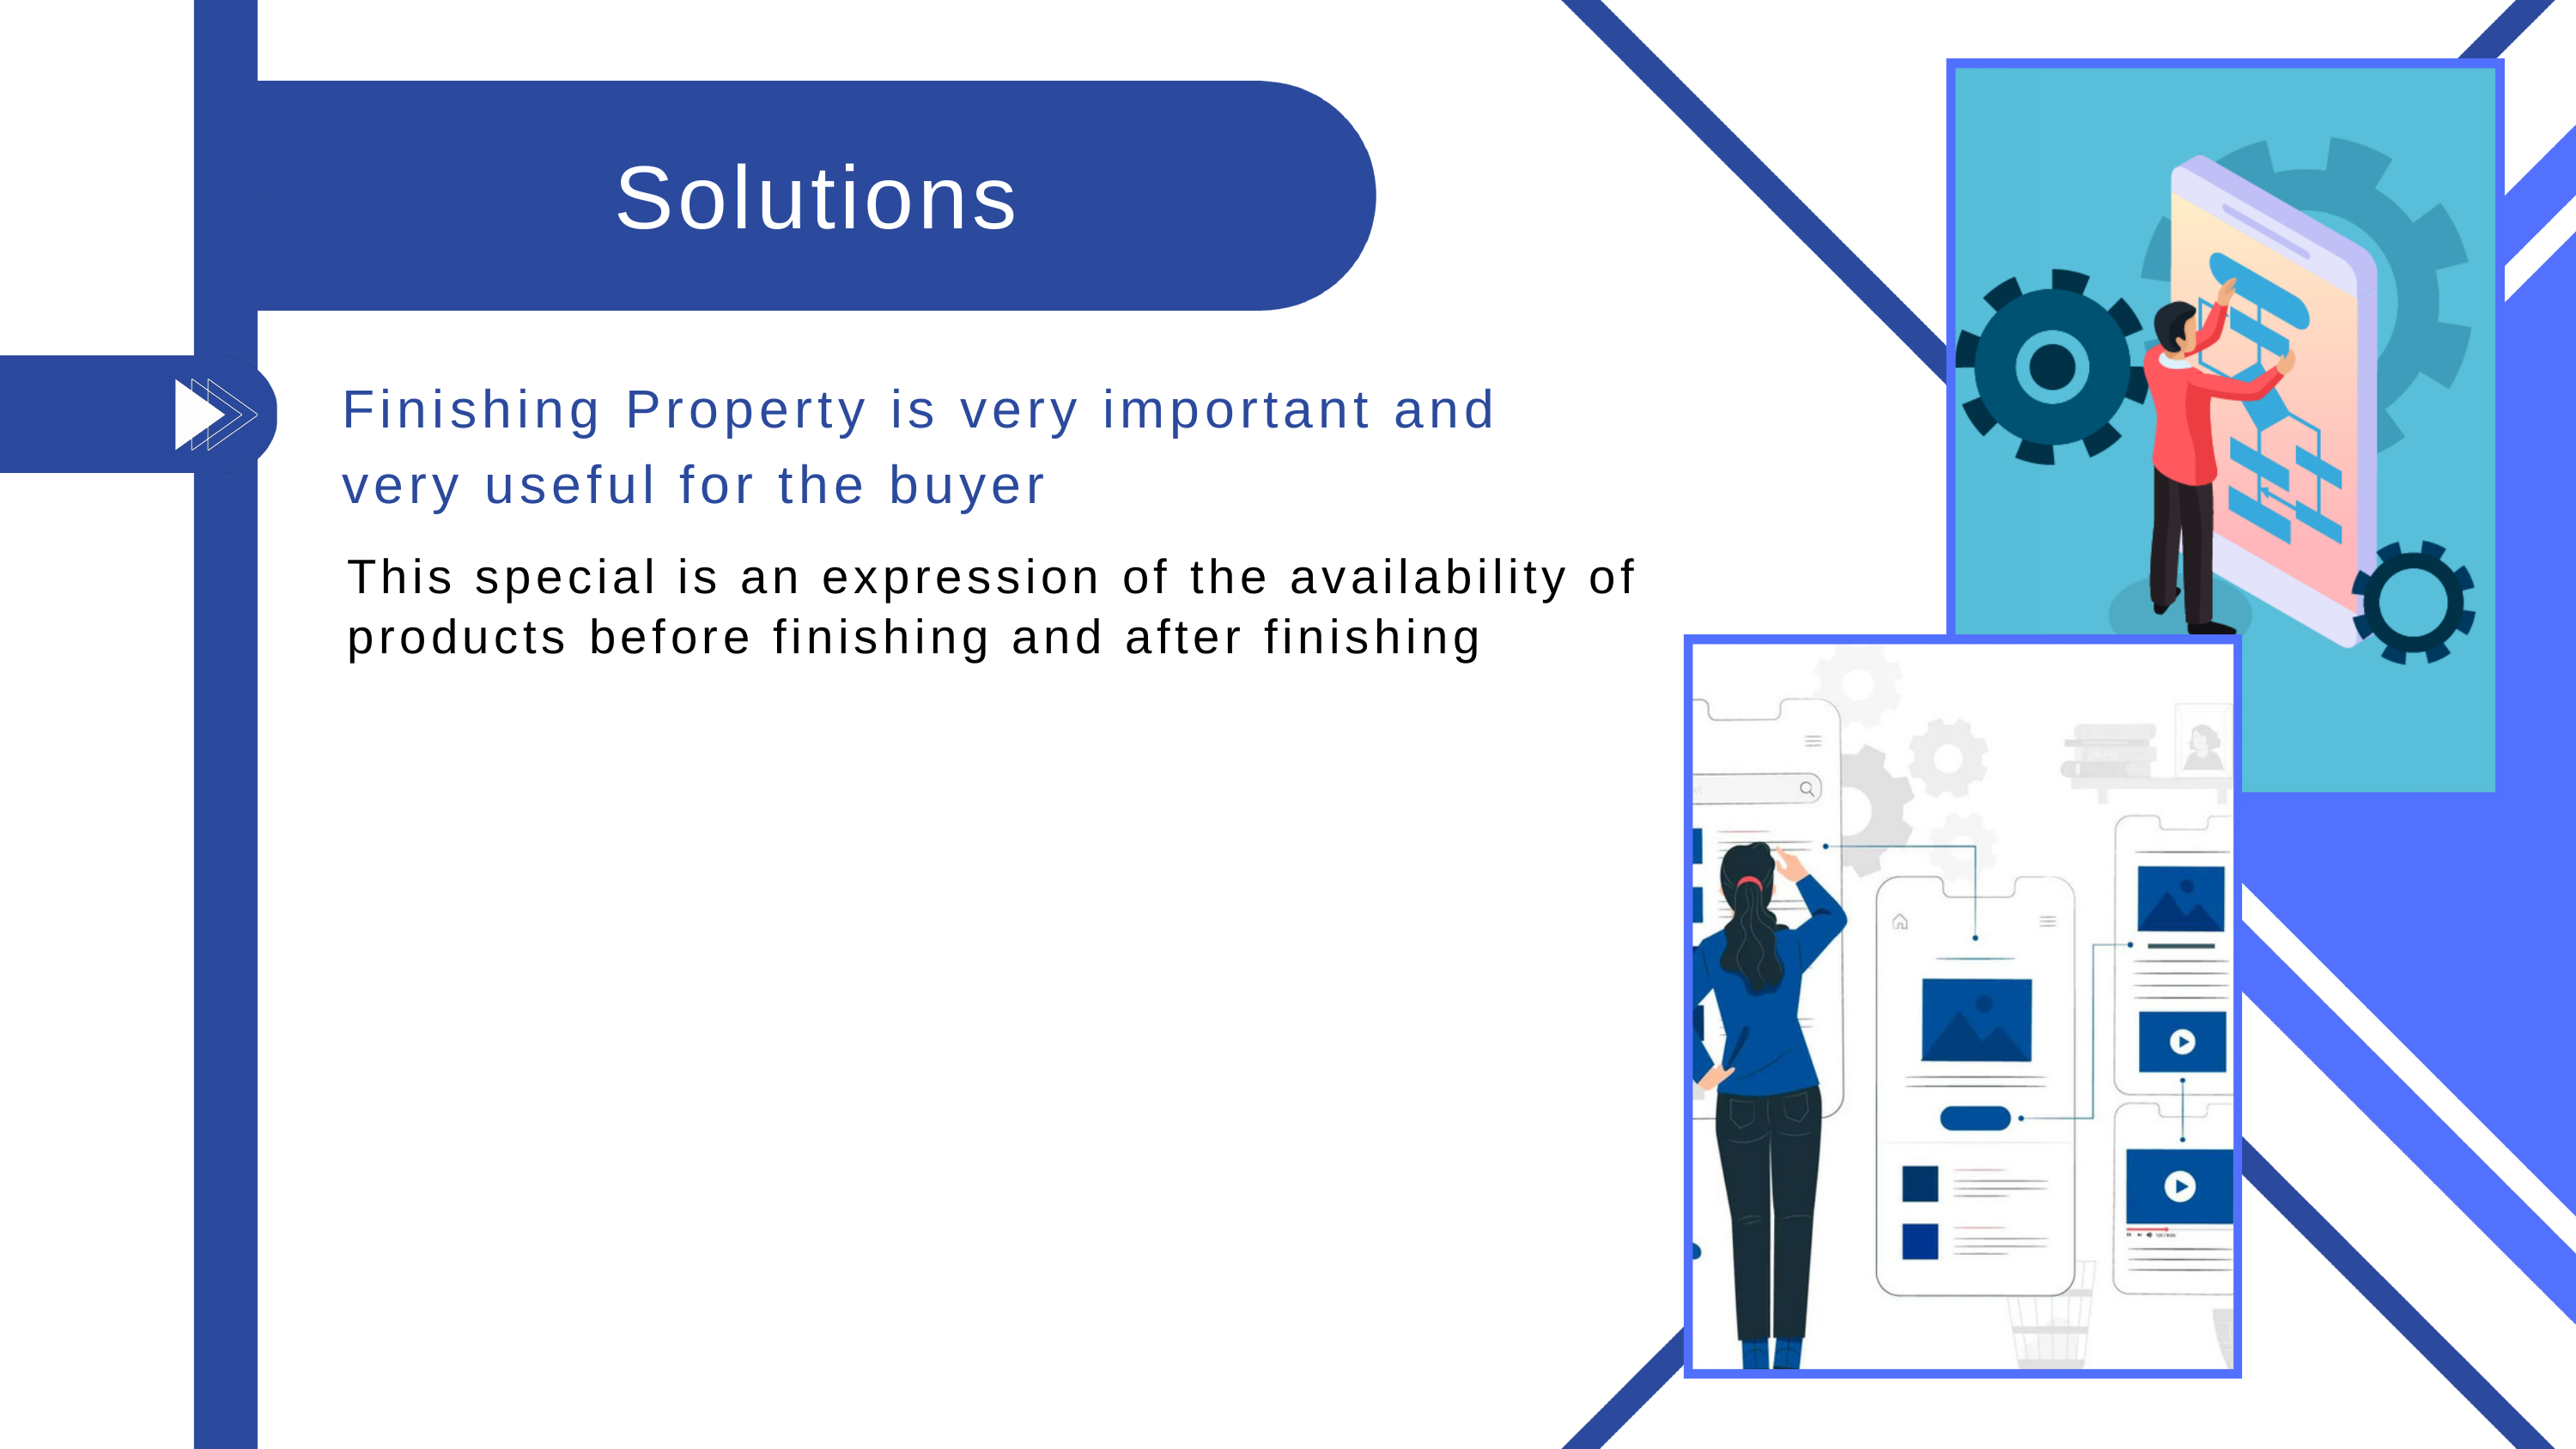

Solutions

Finishing Property is very important and very useful for the buyer

This special is an expression of the availability of products before finishing and after finishing